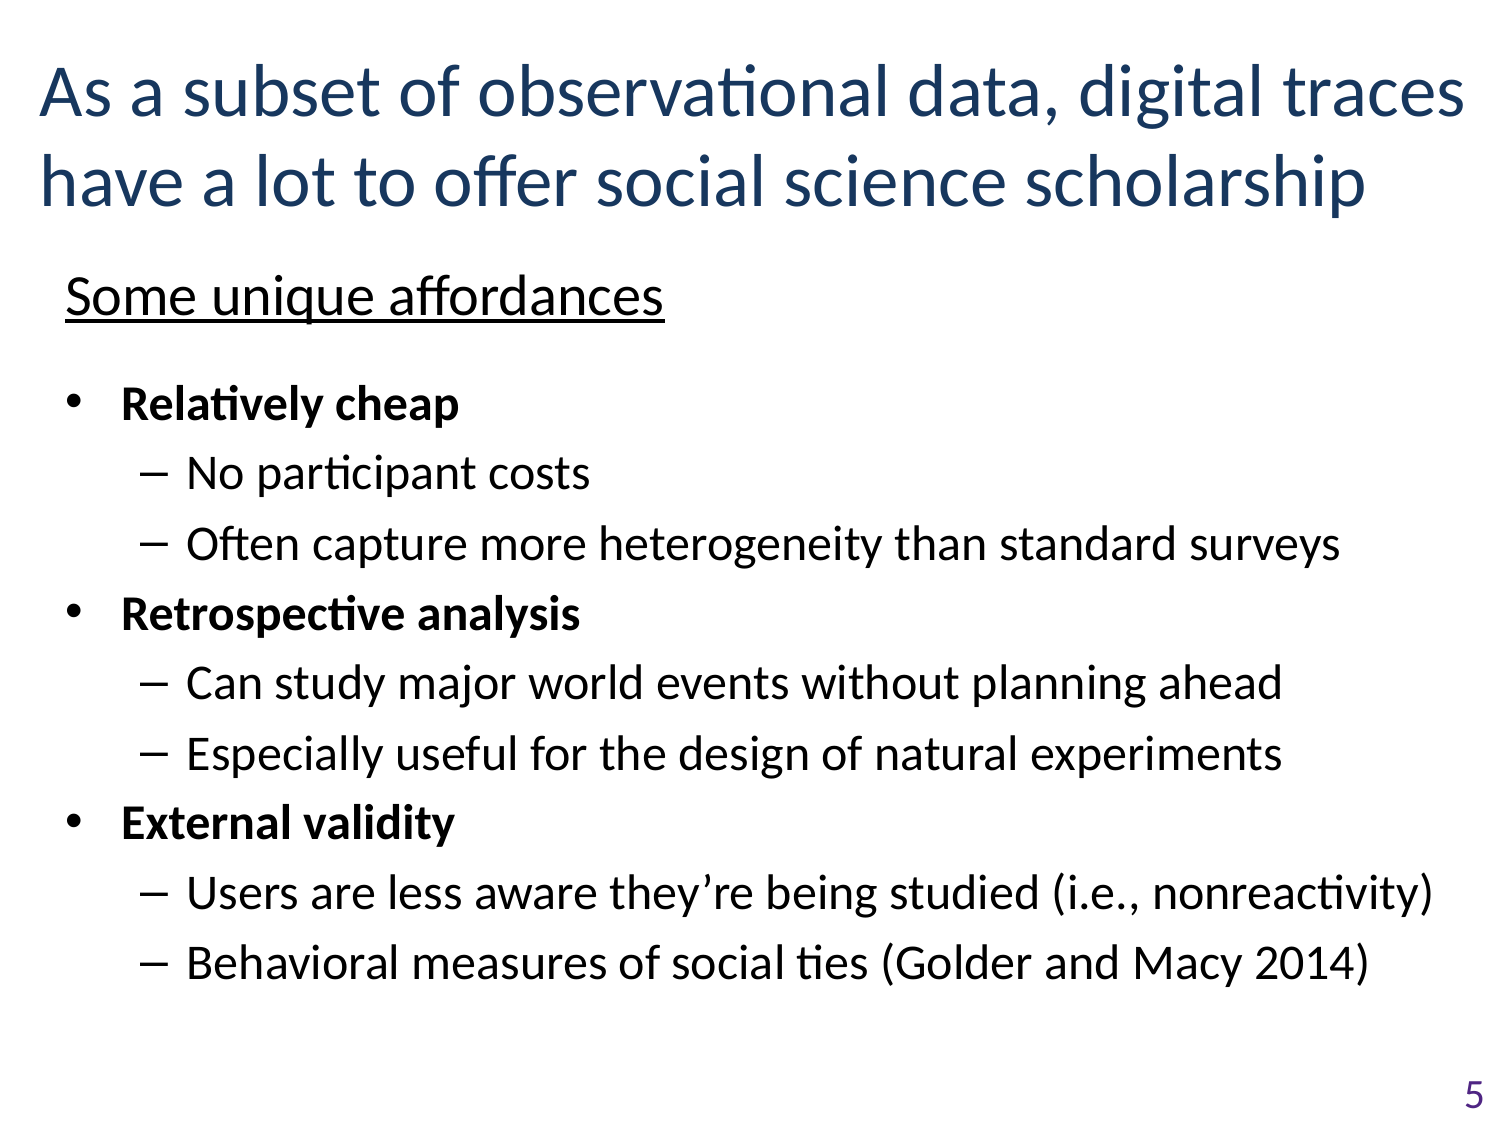

# As a subset of observational data, digital traces have a lot to offer social science scholarship
Some unique affordances
Relatively cheap
No participant costs
Often capture more heterogeneity than standard surveys
Retrospective analysis
Can study major world events without planning ahead
Especially useful for the design of natural experiments
External validity
Users are less aware they’re being studied (i.e., nonreactivity)
Behavioral measures of social ties (Golder and Macy 2014)

5